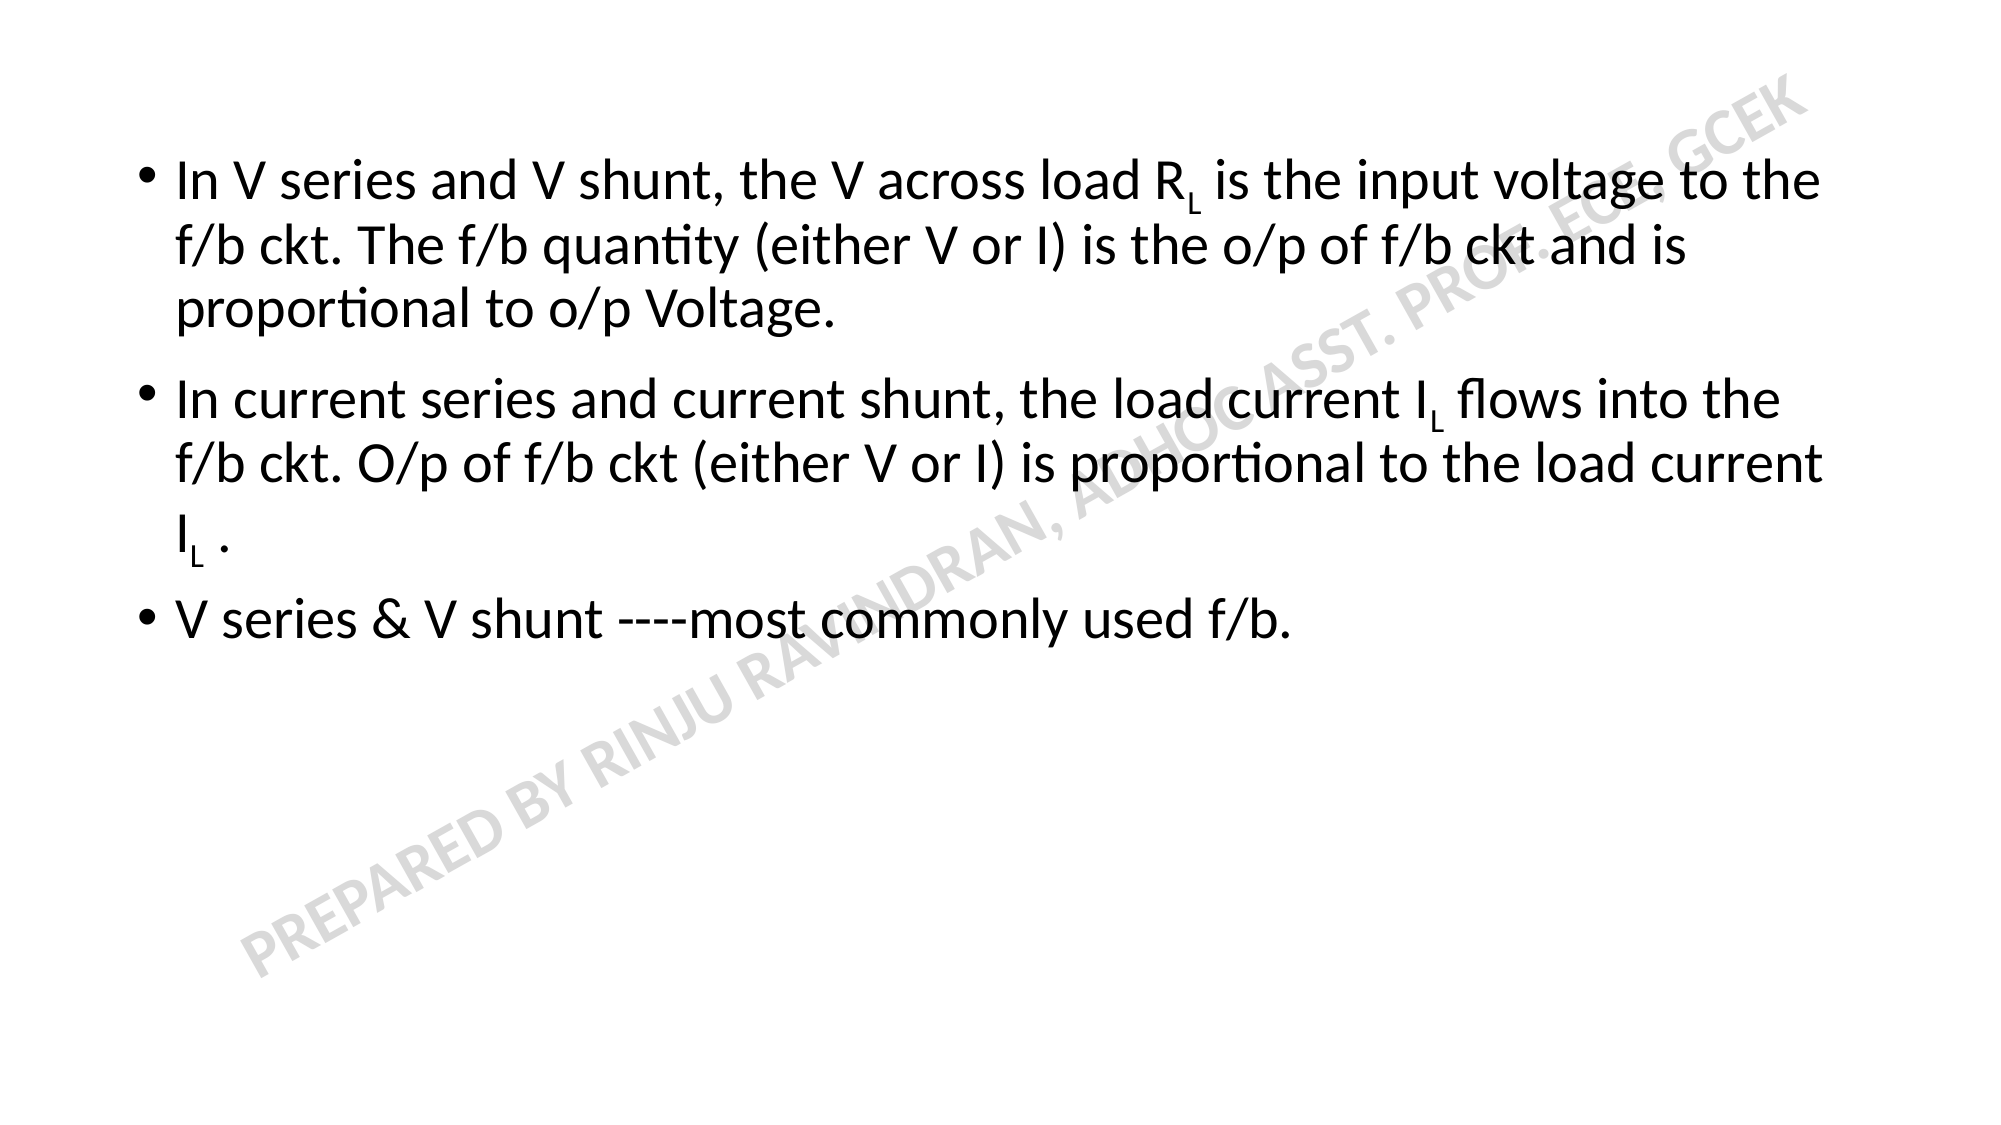

In V series and V shunt, the V across load RL is the input voltage to the f/b ckt. The f/b quantity (either V or I) is the o/p of f/b ckt and is proportional to o/p Voltage.
In current series and current shunt, the load current IL flows into the f/b ckt. O/p of f/b ckt (either V or I) is proportional to the load current IL .
V series & V shunt ----most commonly used f/b.